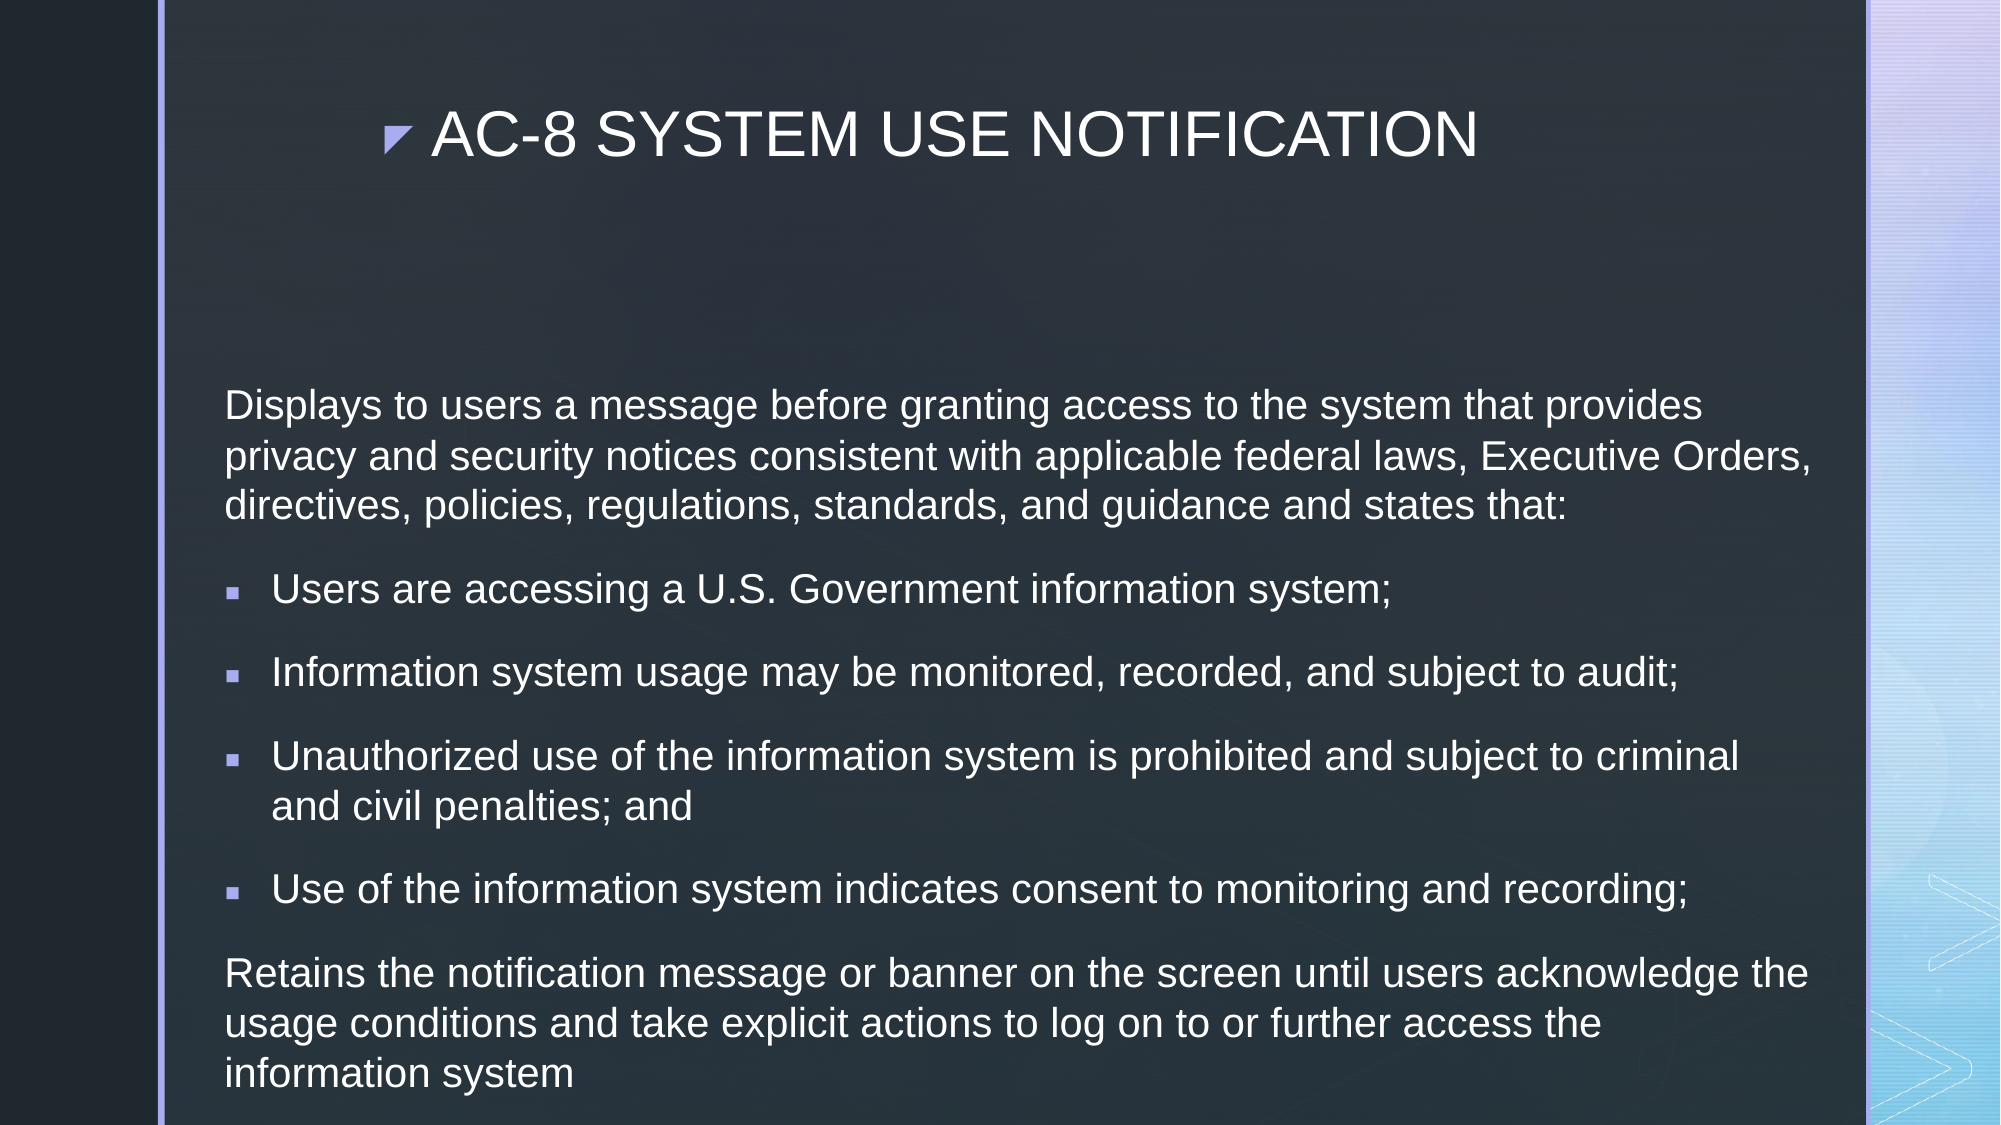

# AC-8 SYSTEM USE NOTIFICATION

Displays to users a message before granting access to the system that provides privacy and security notices consistent with applicable federal laws, Executive Orders, directives, policies, regulations, standards, and guidance and states that:
Users are accessing a U.S. Government information system;
Information system usage may be monitored, recorded, and subject to audit;
Unauthorized use of the information system is prohibited and subject to criminal and civil penalties; and
Use of the information system indicates consent to monitoring and recording;
Retains the notification message or banner on the screen until users acknowledge the usage conditions and take explicit actions to log on to or further access the information system